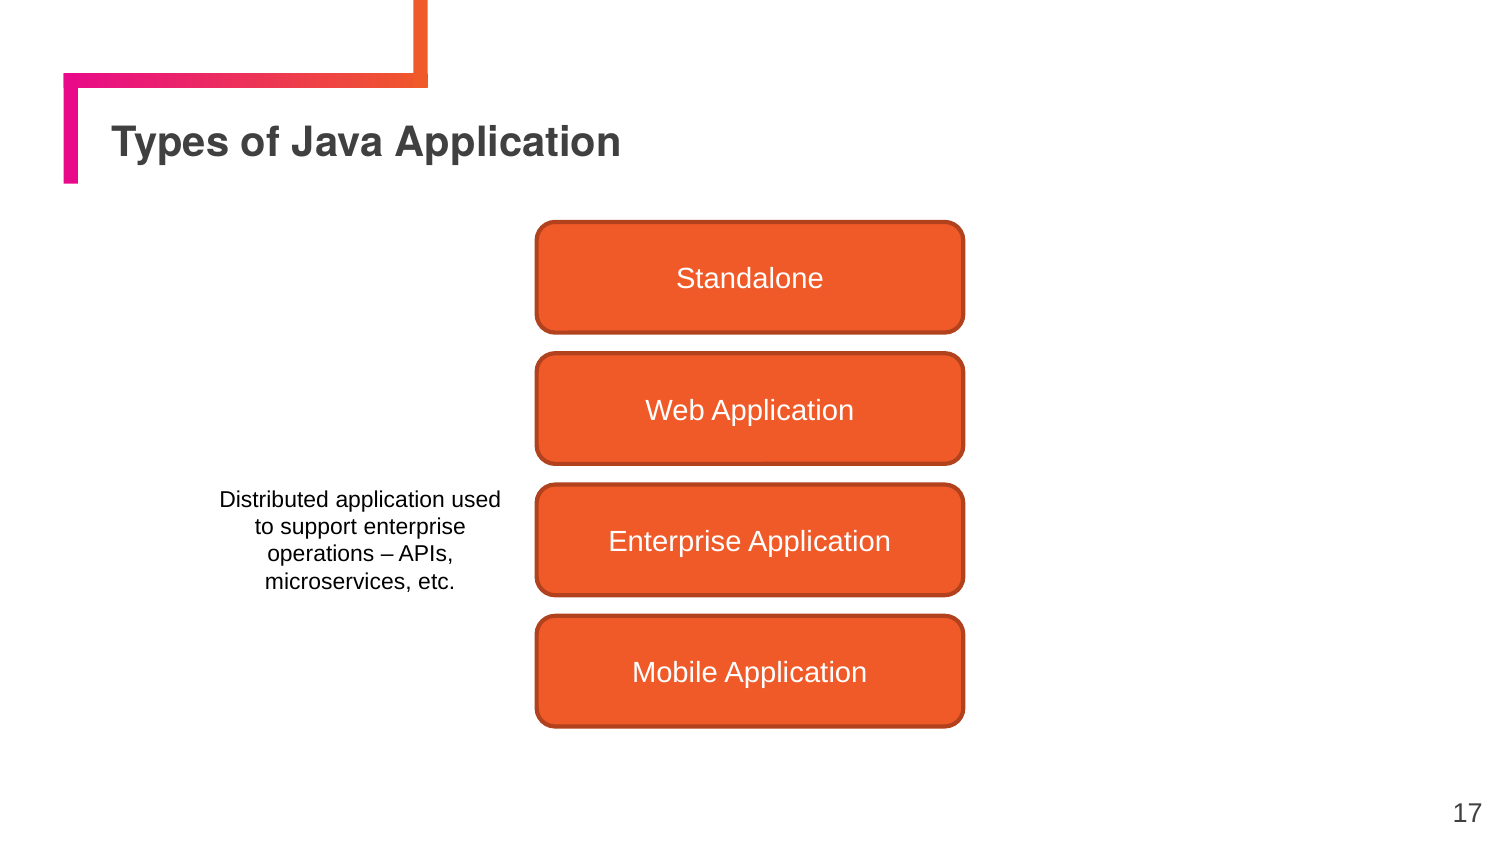

# Types of Java Application
Standalone
Web Application
Enterprise Application
Mobile Application
Distributed application used to support enterprise operations – APIs, microservices, etc.
17